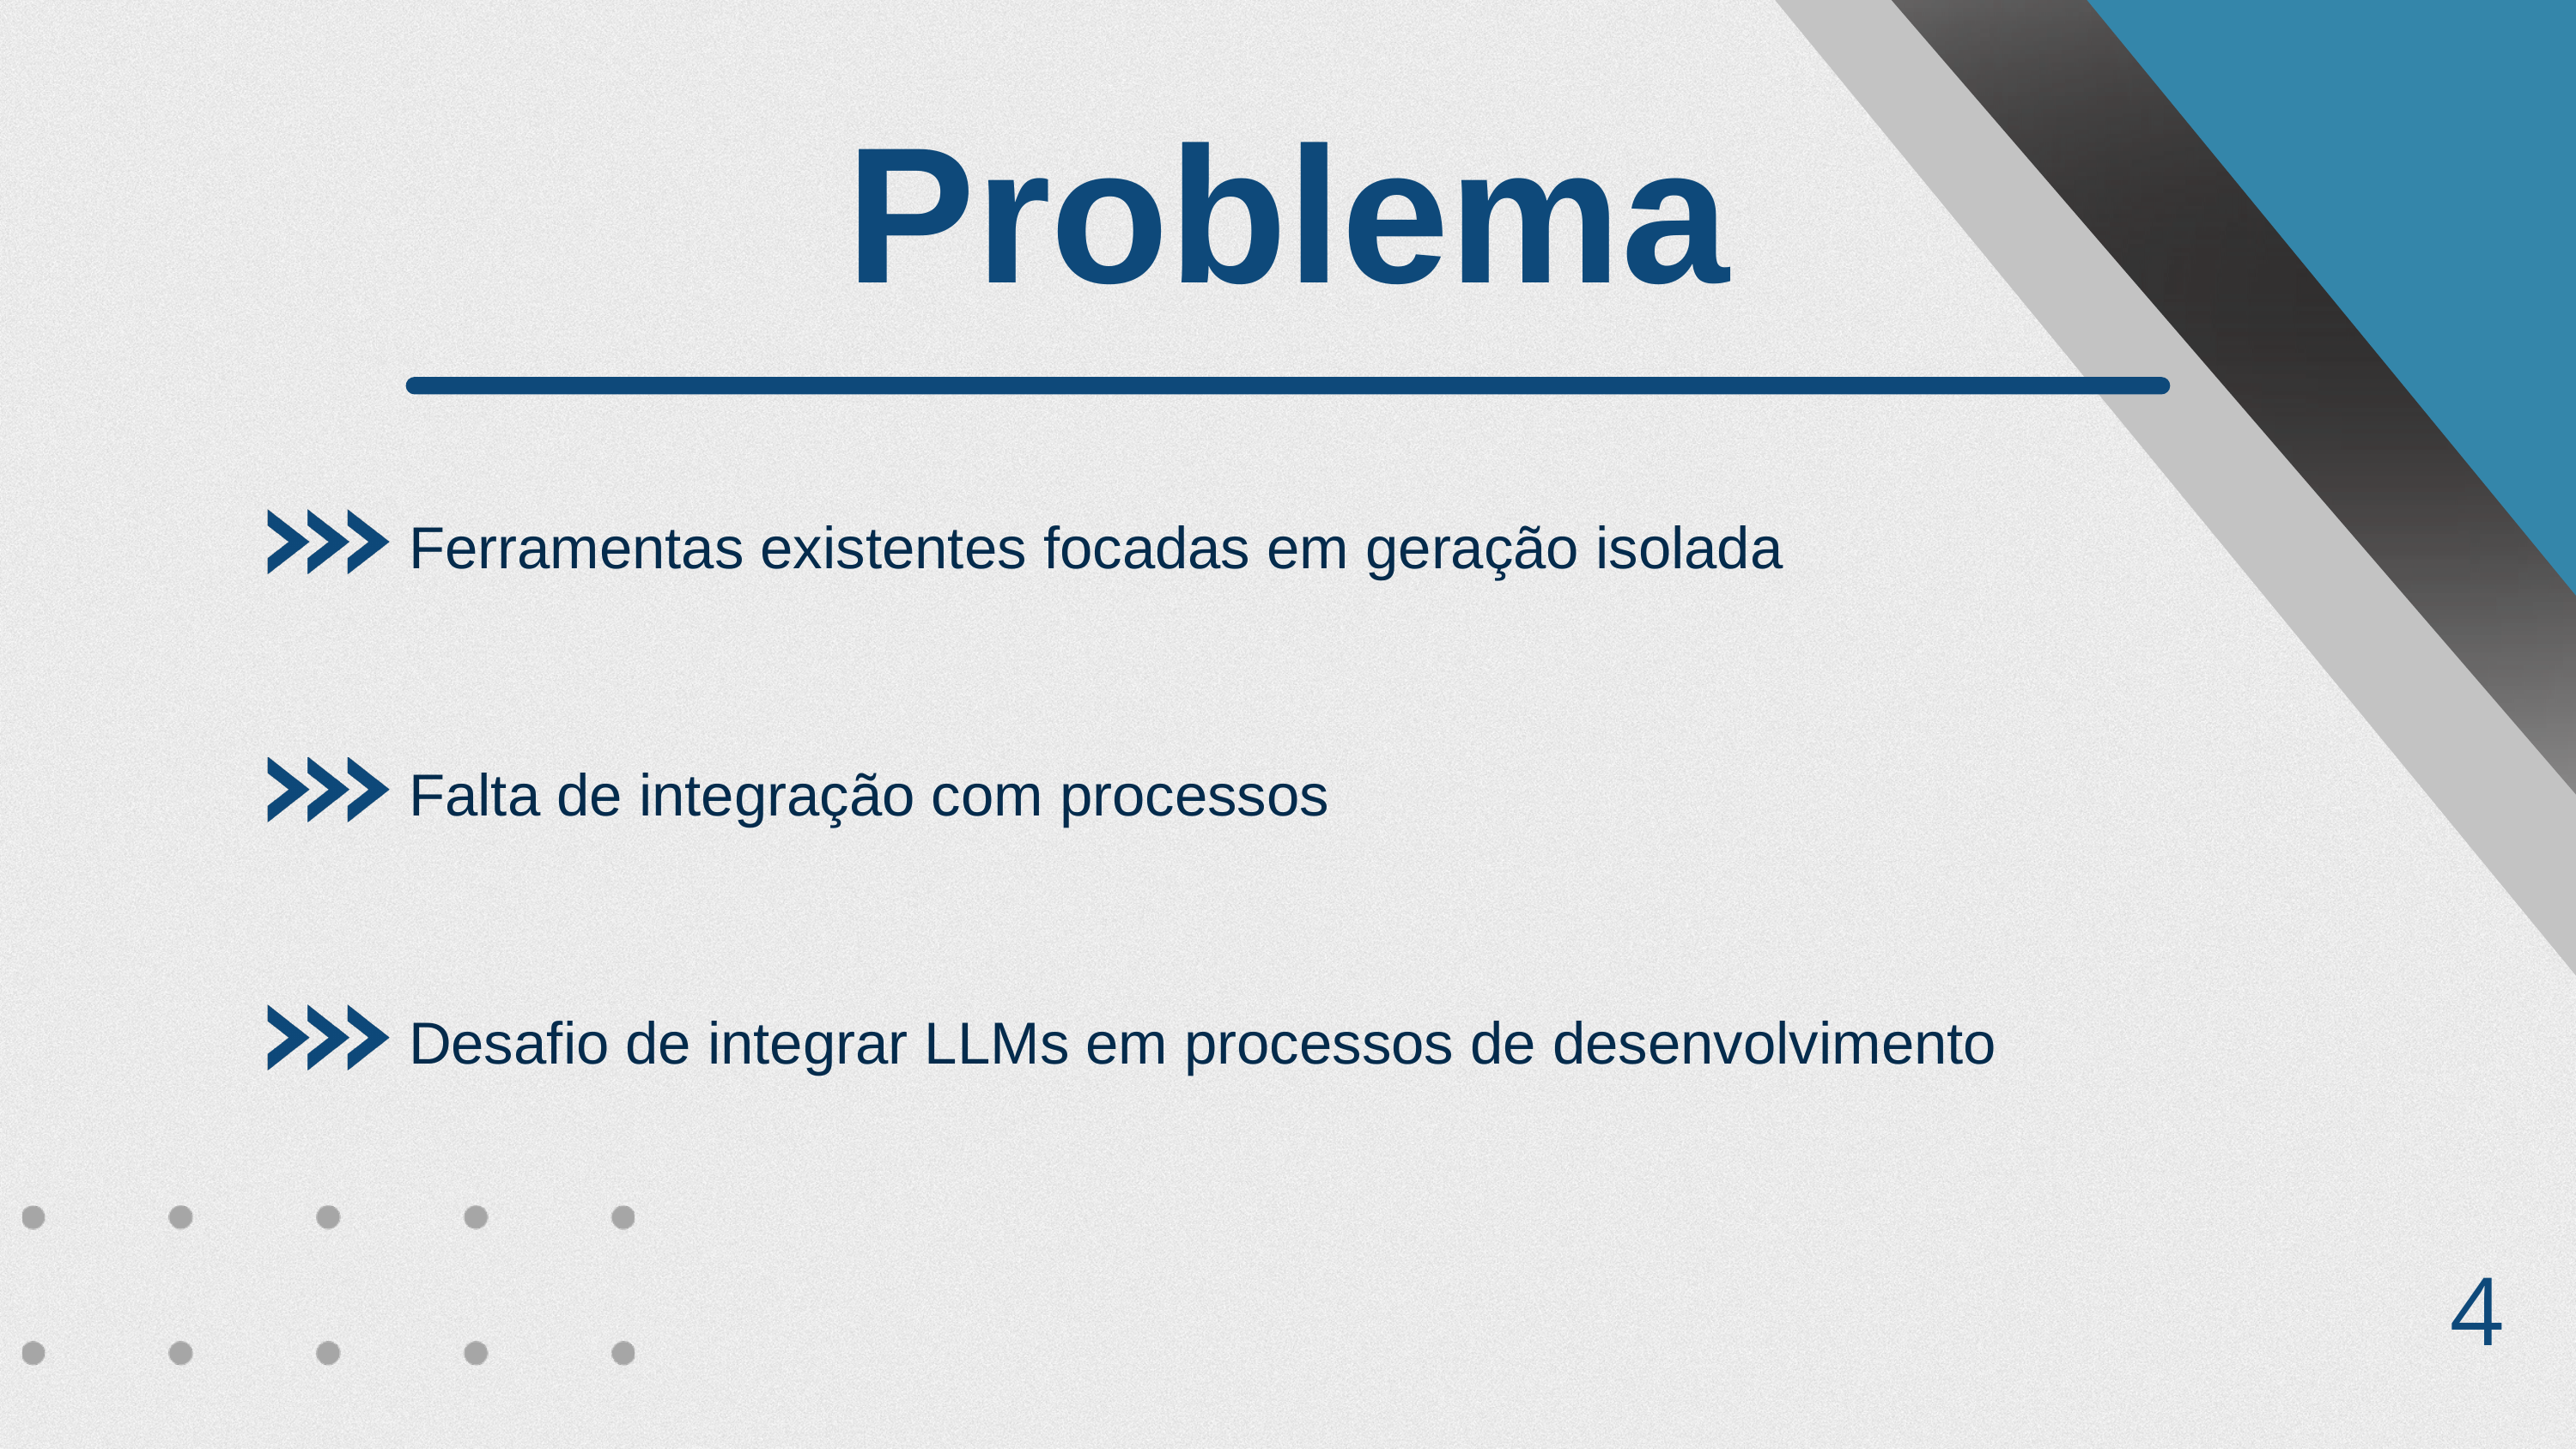

Problema

Ferramentas existentes focadas em geração isolada

Falta de integração com processos

Desafio de integrar LLMs em processos de desenvolvimento

4